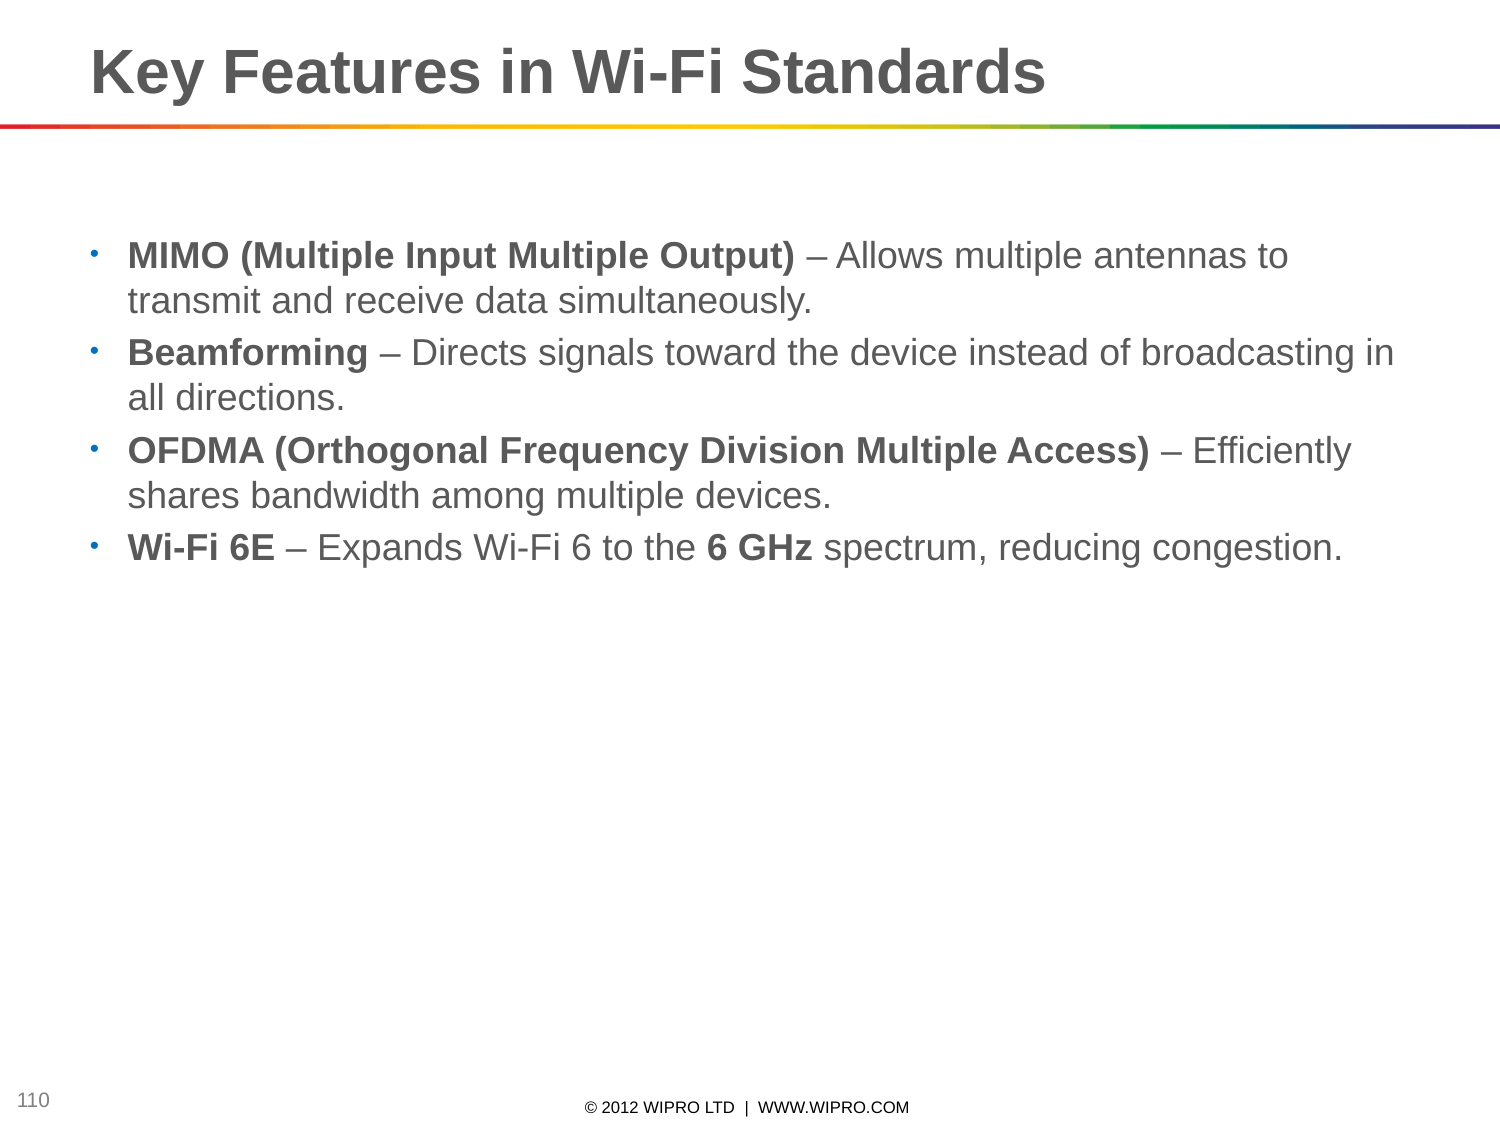

Key Features in Wi-Fi Standards
MIMO (Multiple Input Multiple Output) – Allows multiple antennas to transmit and receive data simultaneously.
Beamforming – Directs signals toward the device instead of broadcasting in all directions.
OFDMA (Orthogonal Frequency Division Multiple Access) – Efficiently shares bandwidth among multiple devices.
Wi-Fi 6E – Expands Wi-Fi 6 to the 6 GHz spectrum, reducing congestion.